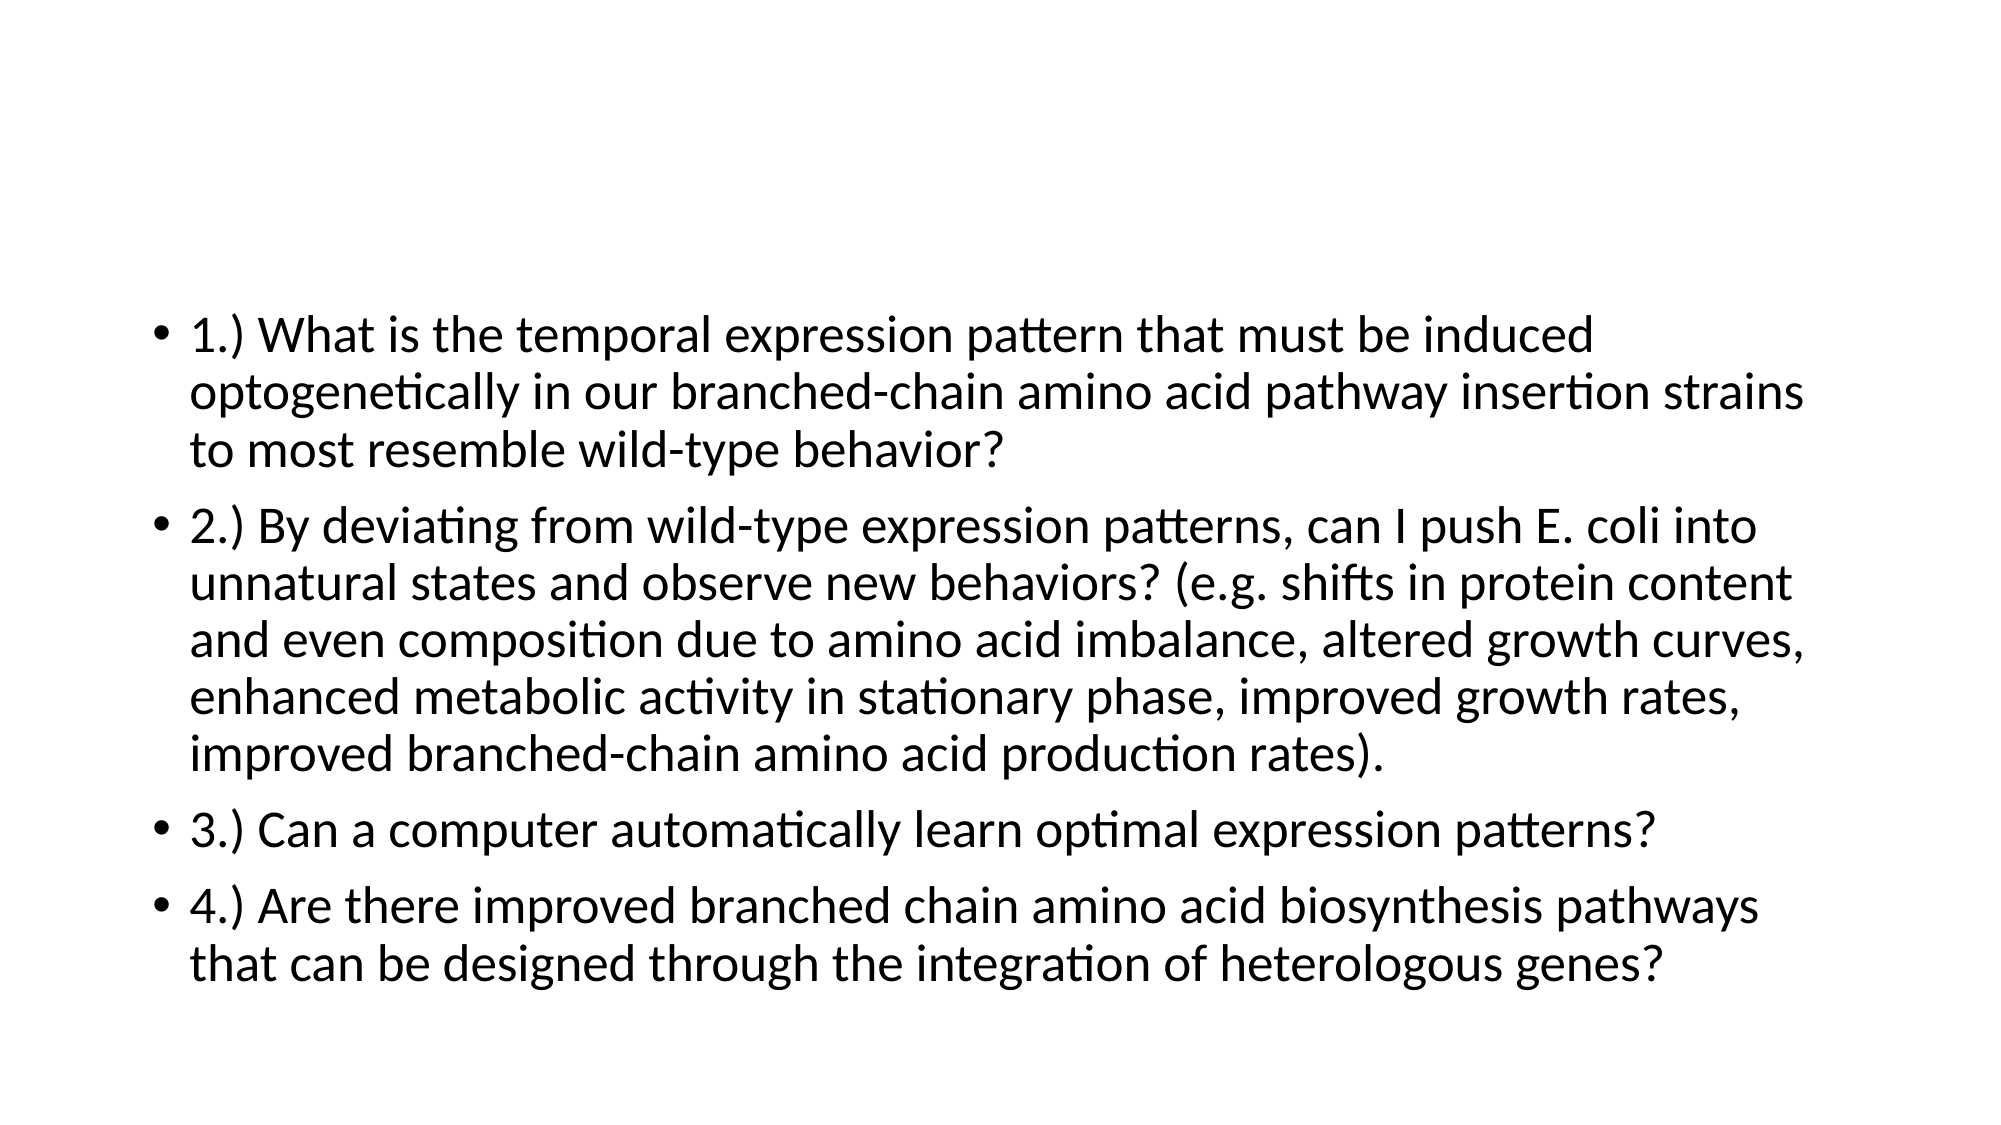

#
1.) What is the temporal expression pattern that must be induced optogenetically in our branched-chain amino acid pathway insertion strains to most resemble wild-type behavior?
2.) By deviating from wild-type expression patterns, can I push E. coli into unnatural states and observe new behaviors? (e.g. shifts in protein content and even composition due to amino acid imbalance, altered growth curves, enhanced metabolic activity in stationary phase, improved growth rates, improved branched-chain amino acid production rates).
3.) Can a computer automatically learn optimal expression patterns?
4.) Are there improved branched chain amino acid biosynthesis pathways that can be designed through the integration of heterologous genes?